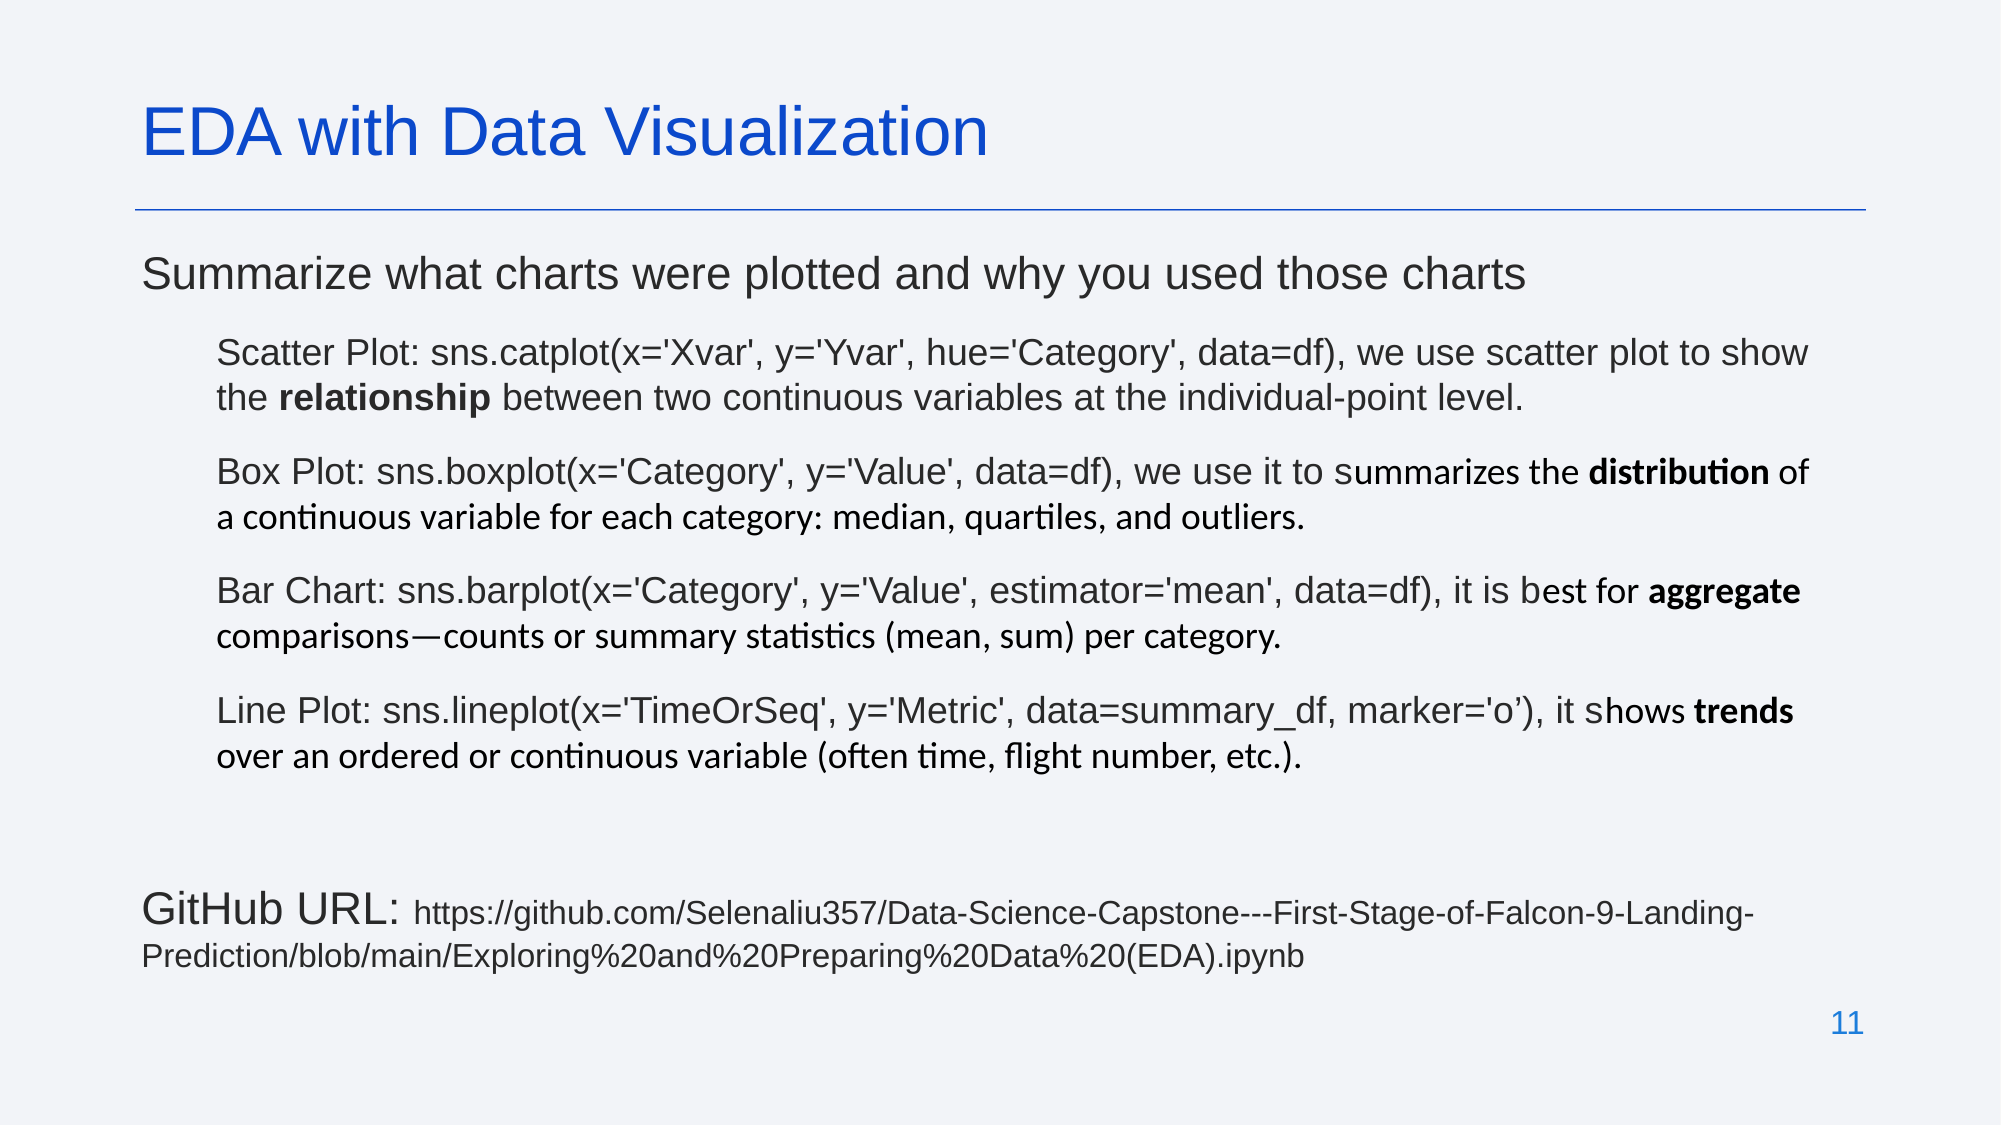

EDA with Data Visualization
Summarize what charts were plotted and why you used those charts
Scatter Plot: sns.catplot(x='Xvar', y='Yvar', hue='Category', data=df), we use scatter plot to show the relationship between two continuous variables at the individual-point level.
Box Plot: sns.boxplot(x='Category', y='Value', data=df), we use it to summarizes the distribution of a continuous variable for each category: median, quartiles, and outliers.
Bar Chart: sns.barplot(x='Category', y='Value', estimator='mean', data=df), it is best for aggregate comparisons—counts or summary statistics (mean, sum) per category.
Line Plot: sns.lineplot(x='TimeOrSeq', y='Metric', data=summary_df, marker='o’), it shows trends over an ordered or continuous variable (often time, flight number, etc.).

GitHub URL: https://github.com/Selenaliu357/Data-Science-Capstone---First-Stage-of-Falcon-9-Landing-Prediction/blob/main/Exploring%20and%20Preparing%20Data%20(EDA).ipynb
11